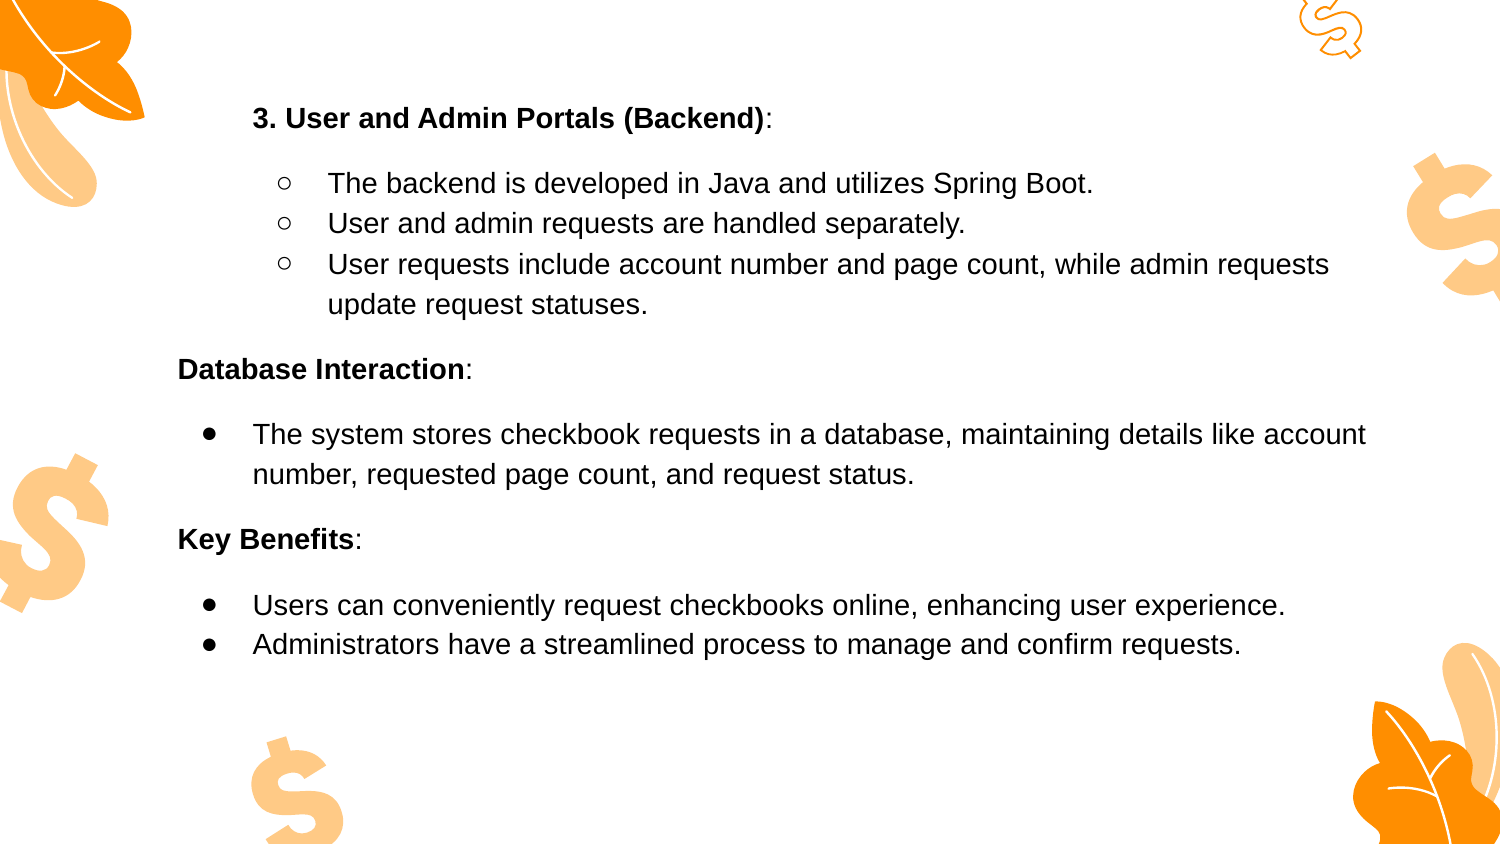

3. User and Admin Portals (Backend):
The backend is developed in Java and utilizes Spring Boot.
User and admin requests are handled separately.
User requests include account number and page count, while admin requests update request statuses.
Database Interaction:
The system stores checkbook requests in a database, maintaining details like account number, requested page count, and request status.
Key Benefits:
Users can conveniently request checkbooks online, enhancing user experience.
Administrators have a streamlined process to manage and confirm requests.